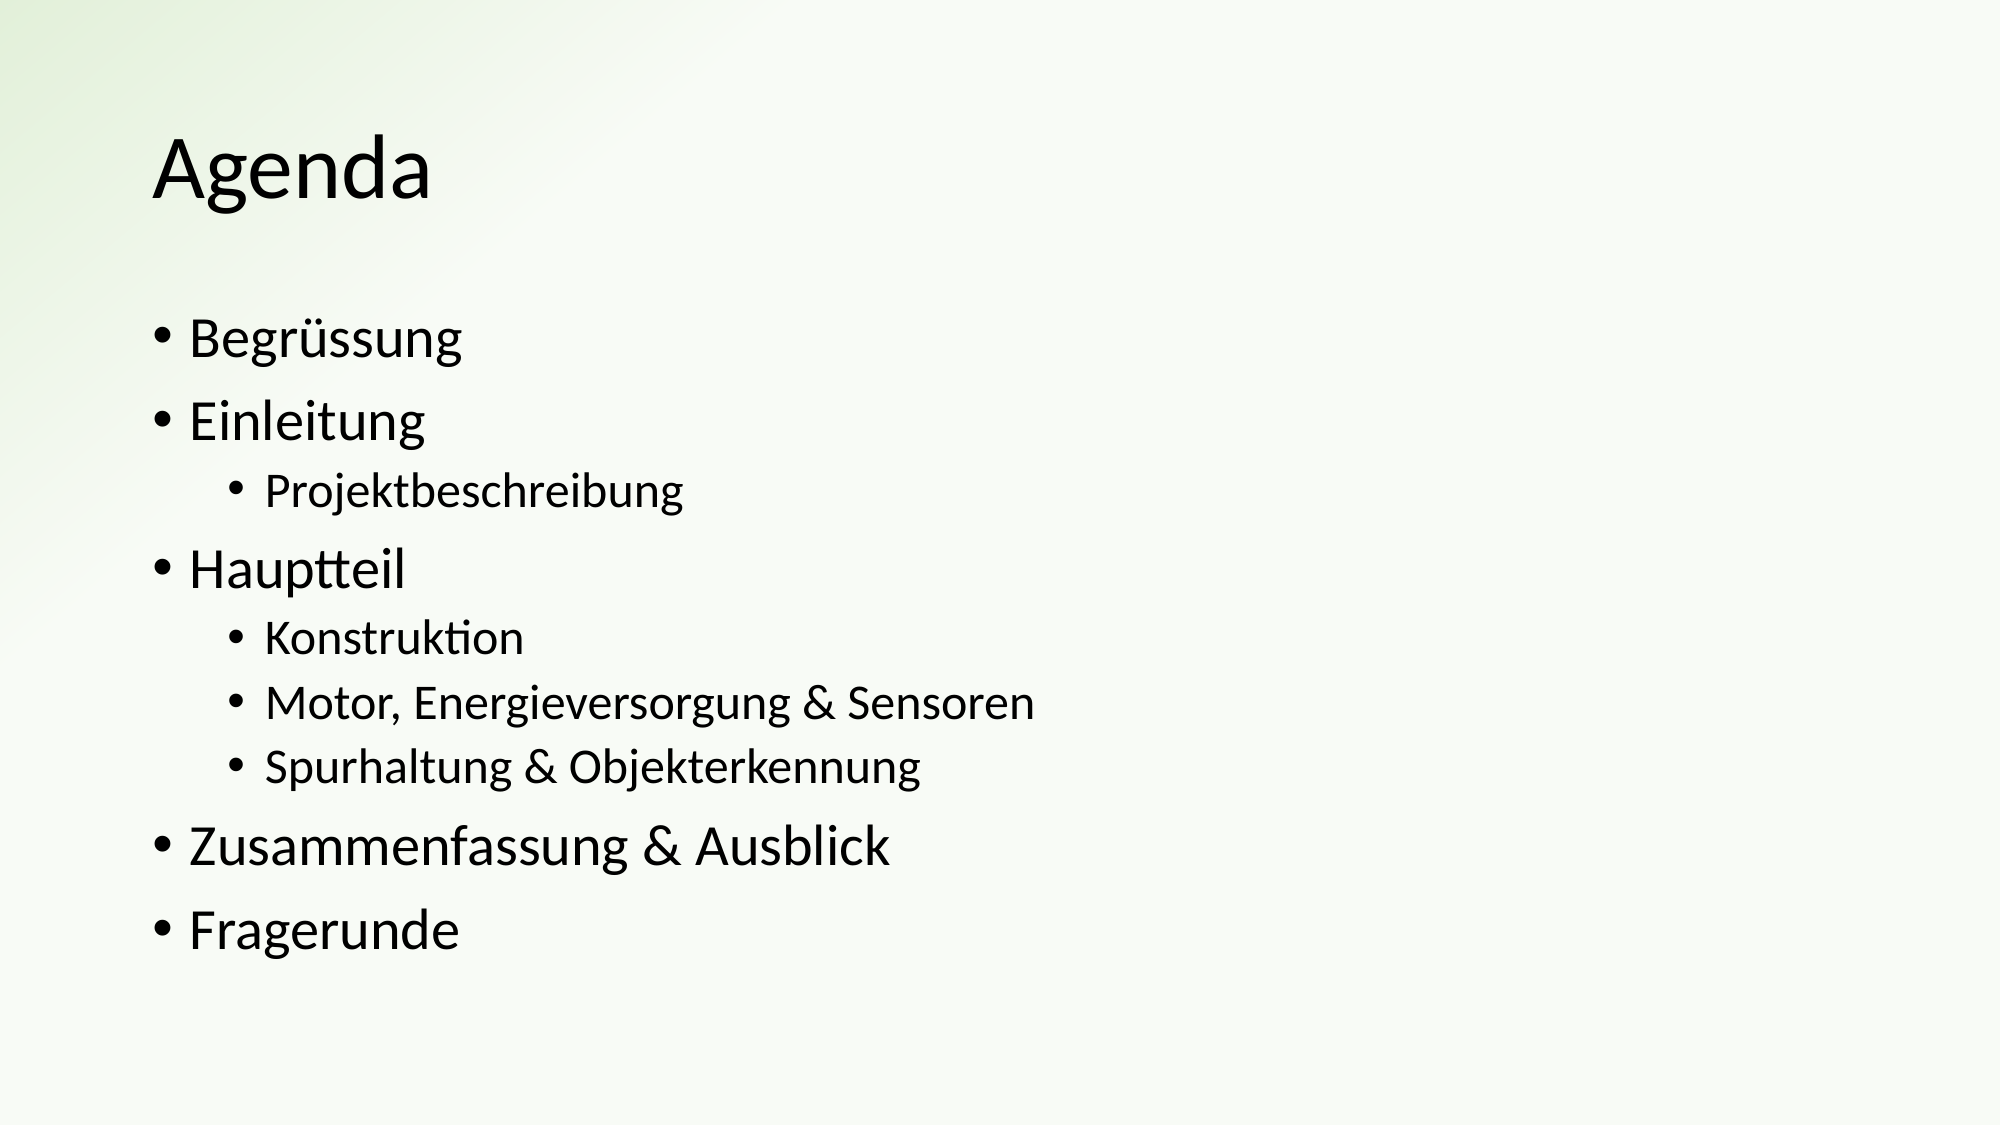

# Agenda
Begrüssung
Einleitung
Projektbeschreibung
Hauptteil
Konstruktion
Motor, Energieversorgung & Sensoren
Spurhaltung & Objekterkennung
Zusammenfassung & Ausblick
Fragerunde